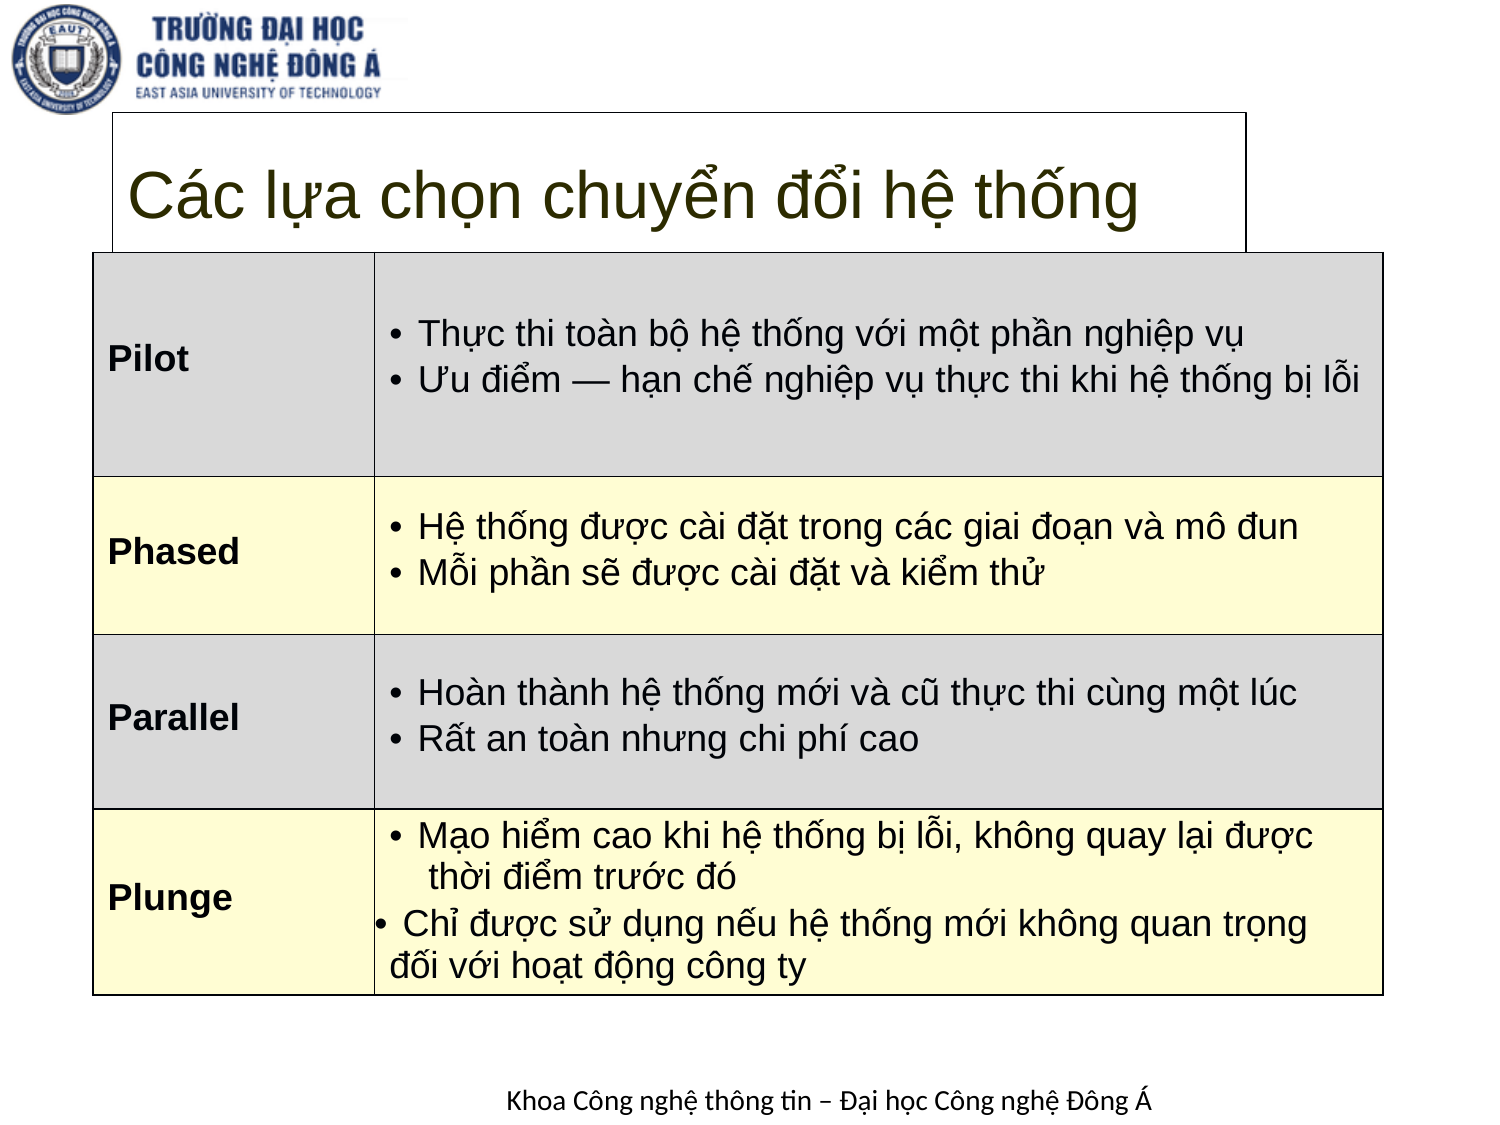

# Các lựa chọn chuyển đổi hệ thống
| Pilot | • Thực thi toàn bộ hệ thống với một phần nghiệp vụ • Ưu điểm — hạn chế nghiệp vụ thực thi khi hệ thống bị lỗi |
| --- | --- |
| Phased | • Hệ thống được cài đặt trong các giai đoạn và mô đun • Mỗi phần sẽ được cài đặt và kiểm thử |
| Parallel | • Hoàn thành hệ thống mới và cũ thực thi cùng một lúc • Rất an toàn nhưng chi phí cao |
| Plunge | • Mạo hiểm cao khi hệ thống bị lỗi, không quay lại được thời điểm trước đó • Chỉ được sử dụng nếu hệ thống mới không quan trọng đối với hoạt động công ty |